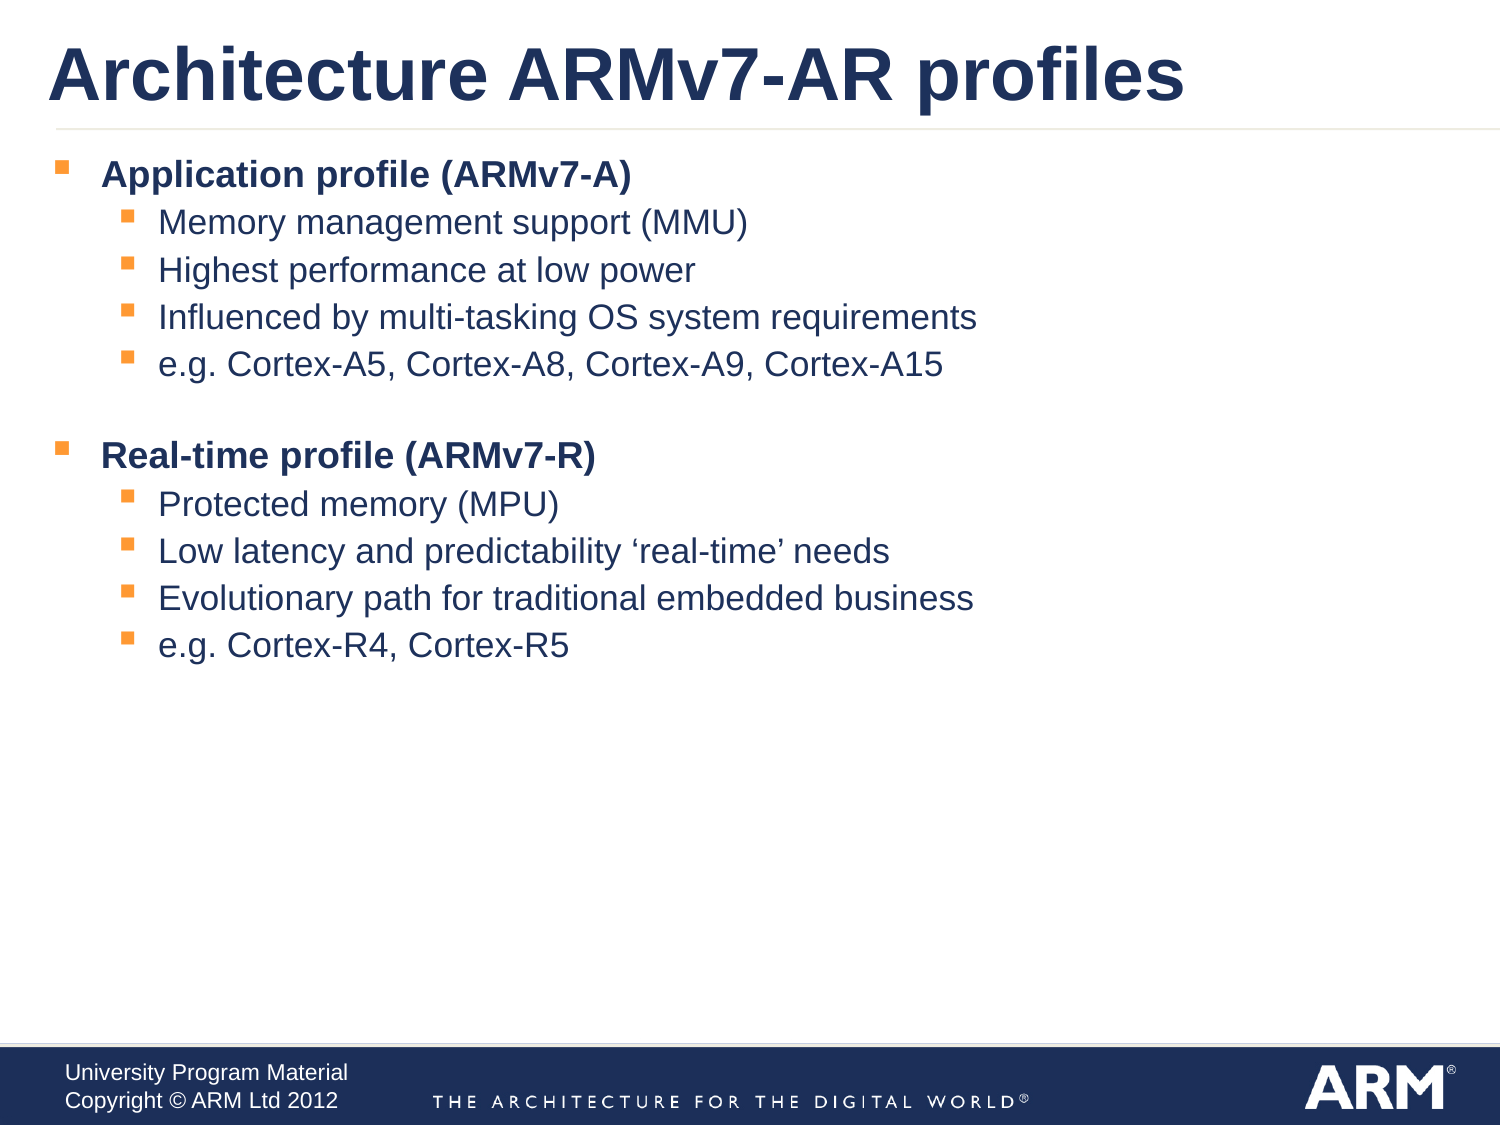

Architecture ARMv7-AR profiles
Application profile (ARMv7-A)
Memory management support (MMU)
Highest performance at low power
Influenced by multi-tasking OS system requirements
e.g. Cortex-A5, Cortex-A8, Cortex-A9, Cortex-A15

Real-time profile (ARMv7-R)
Protected memory (MPU)
Low latency and predictability ‘real-time’ needs
Evolutionary path for traditional embedded business
e.g. Cortex-R4, Cortex-R5